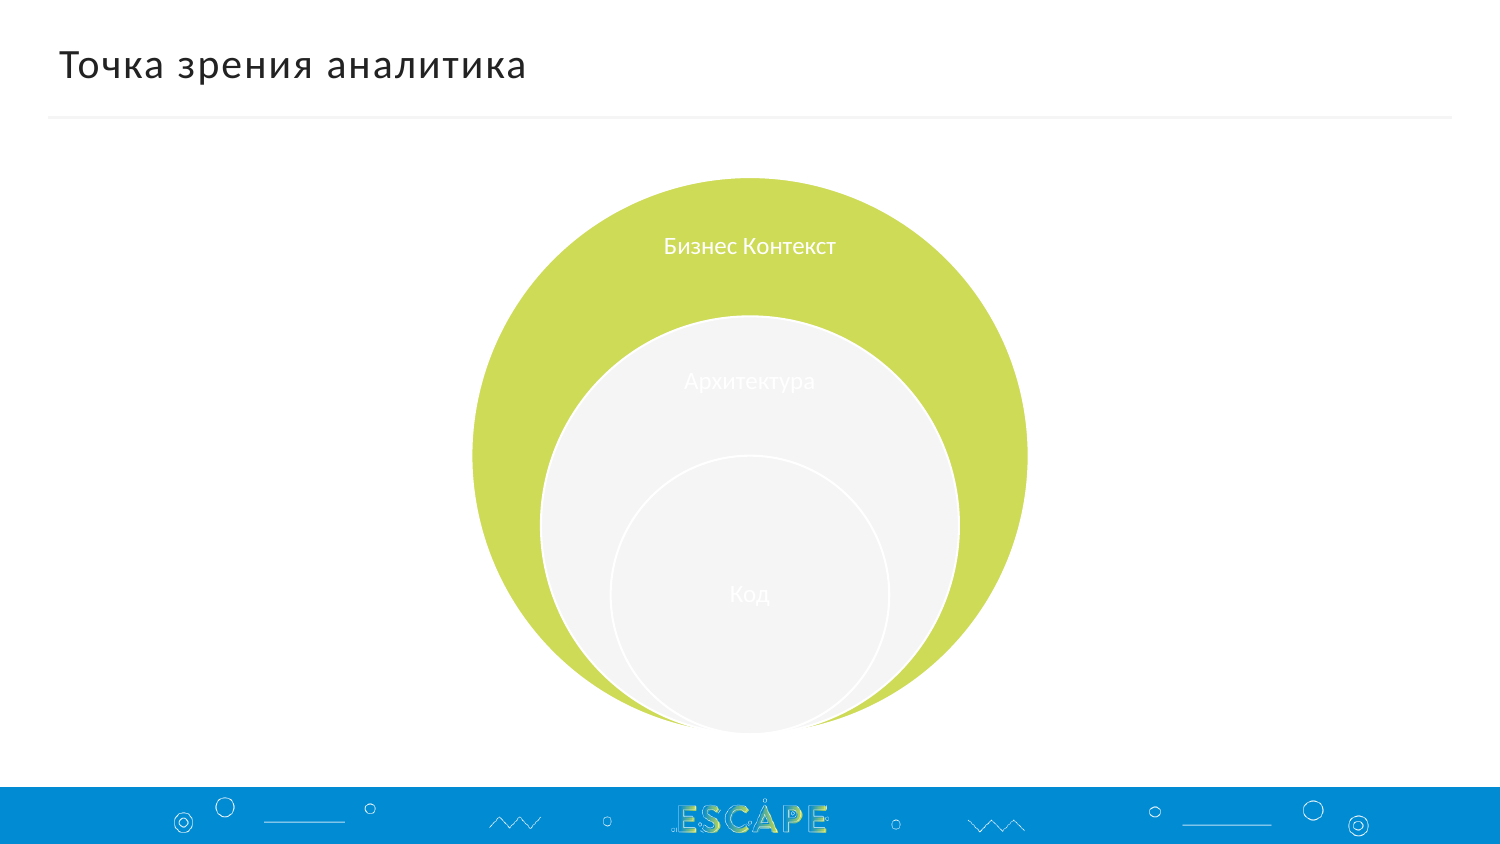

# Точка зрения аналитика
Бизнес Контекст
Архитектура
Код